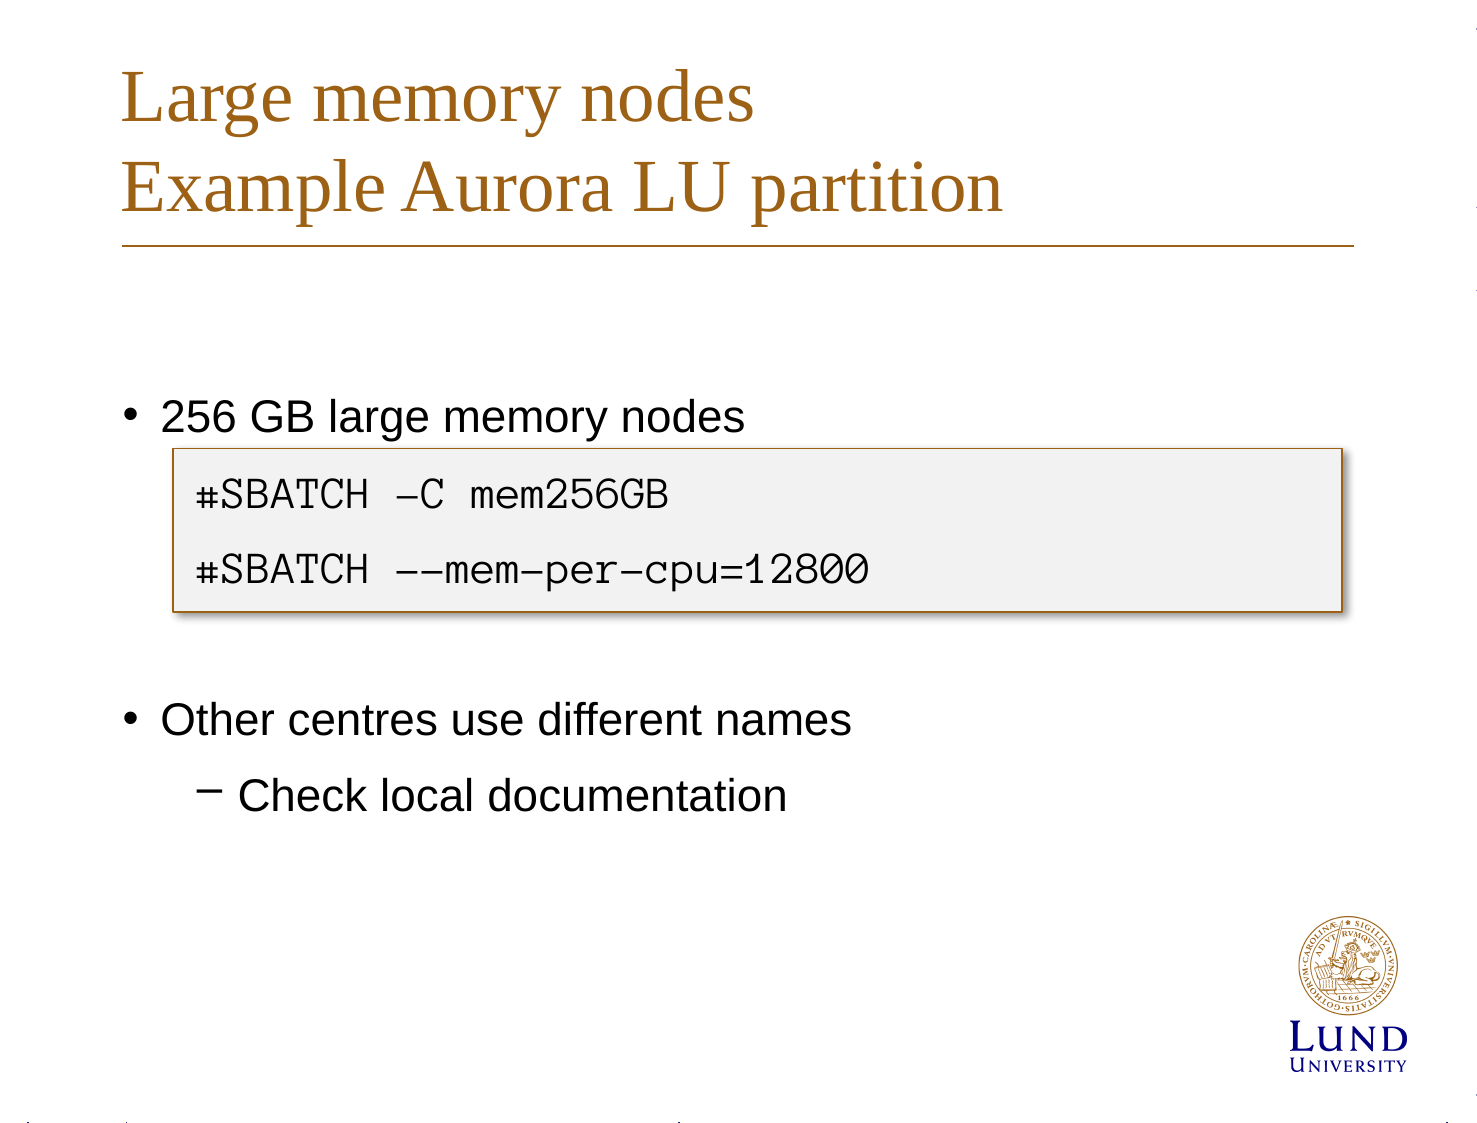

# Large memory nodes Example Aurora LU partition

256 GB large memory nodes
#SBATCH –C mem256GB
#SBATCH --mem-per-cpu=12800

Other centres use different names
Check local documentation